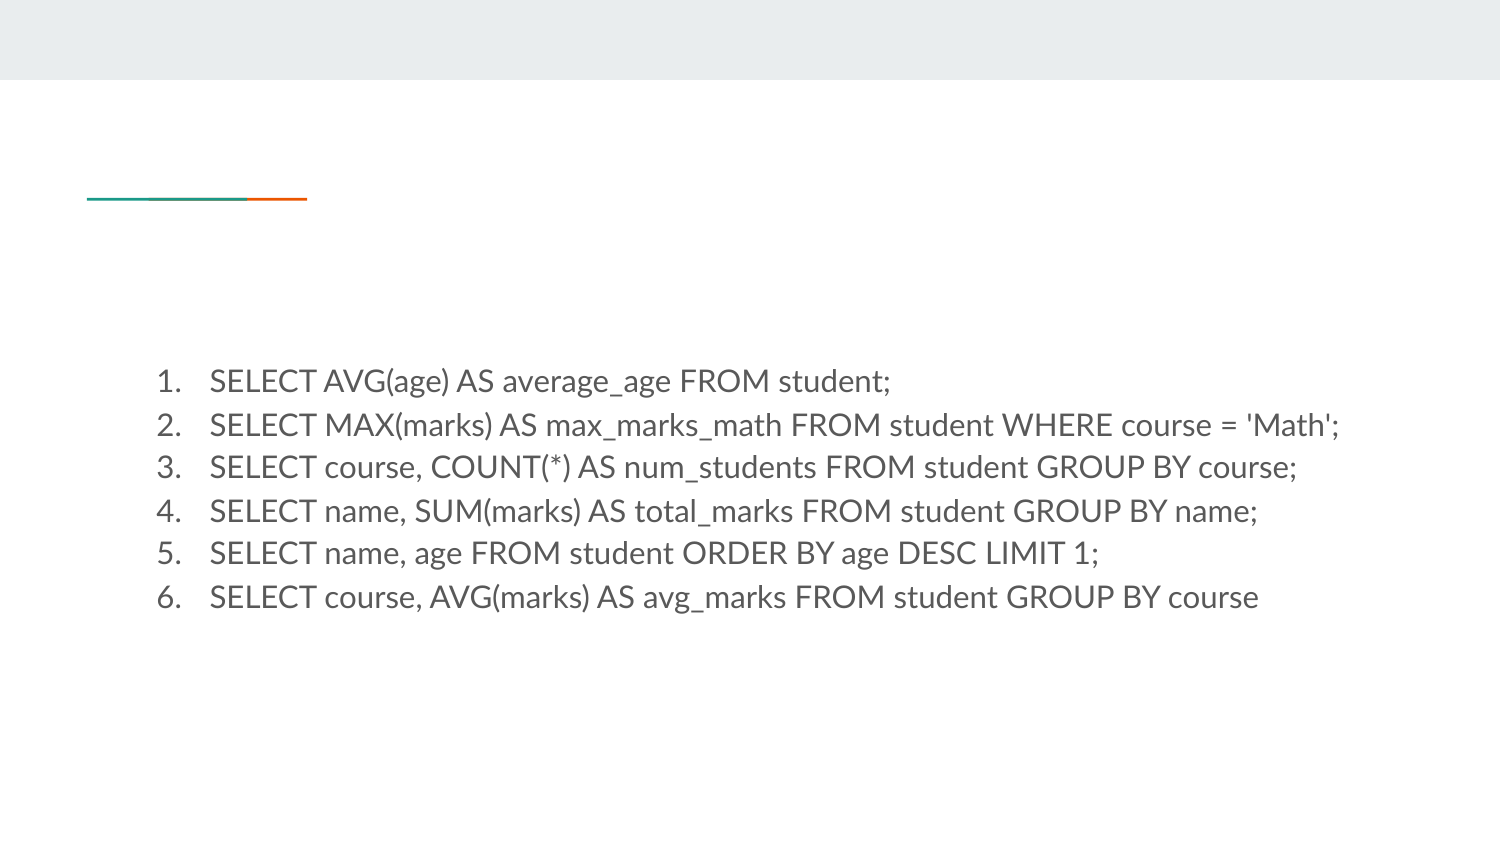

SELECT AVG(age) AS average_age FROM student;
SELECT MAX(marks) AS max_marks_math FROM student WHERE course = 'Math';
SELECT course, COUNT(*) AS num_students FROM student GROUP BY course;
SELECT name, SUM(marks) AS total_marks FROM student GROUP BY name;
SELECT name, age FROM student ORDER BY age DESC LIMIT 1;
SELECT course, AVG(marks) AS avg_marks FROM student GROUP BY course